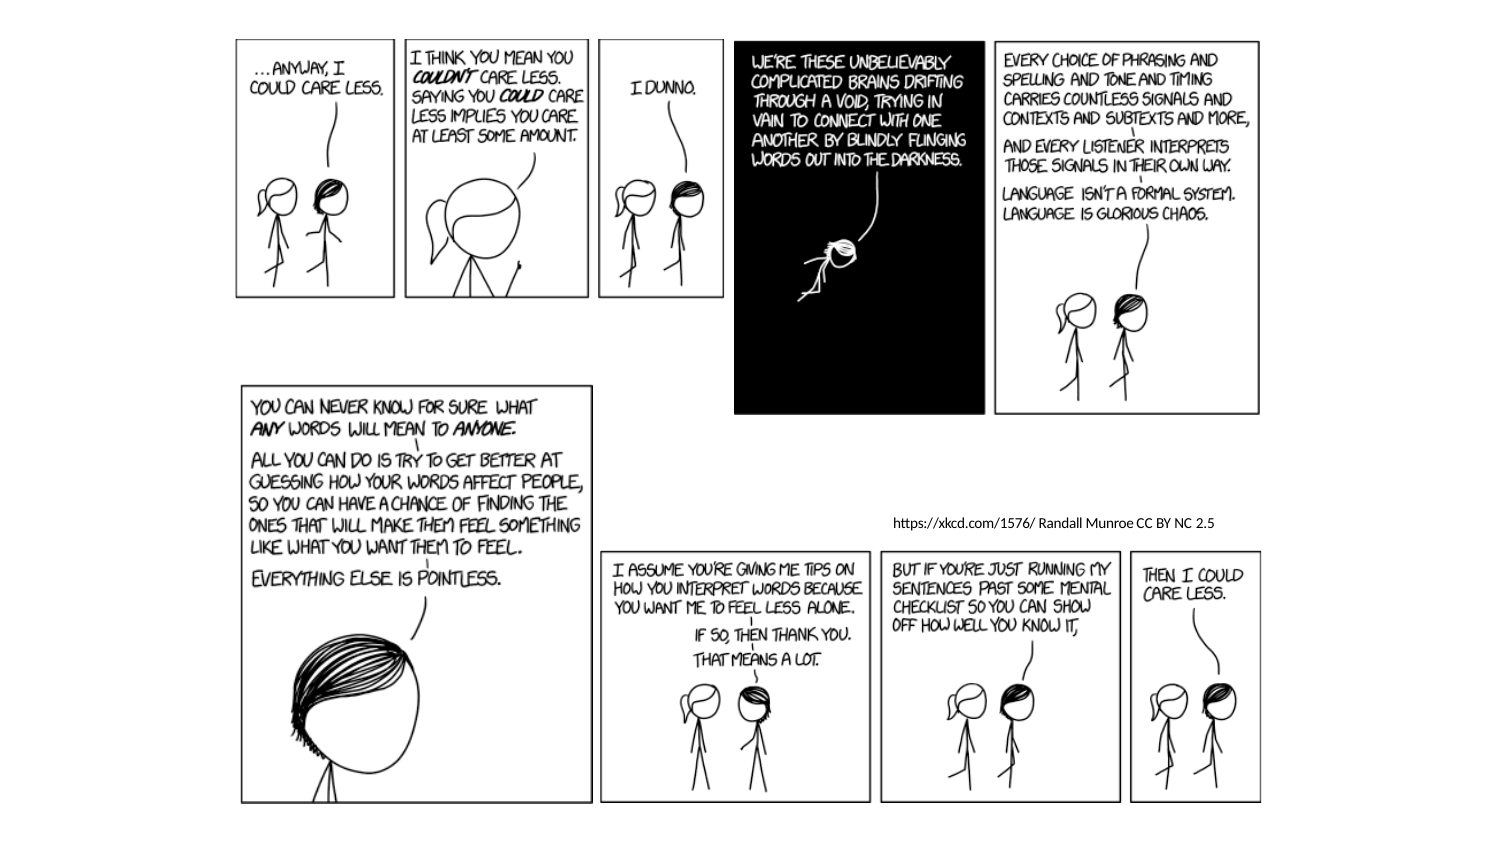

https://xkcd.com/1576/ Randall Munroe CC BY NC 2.5